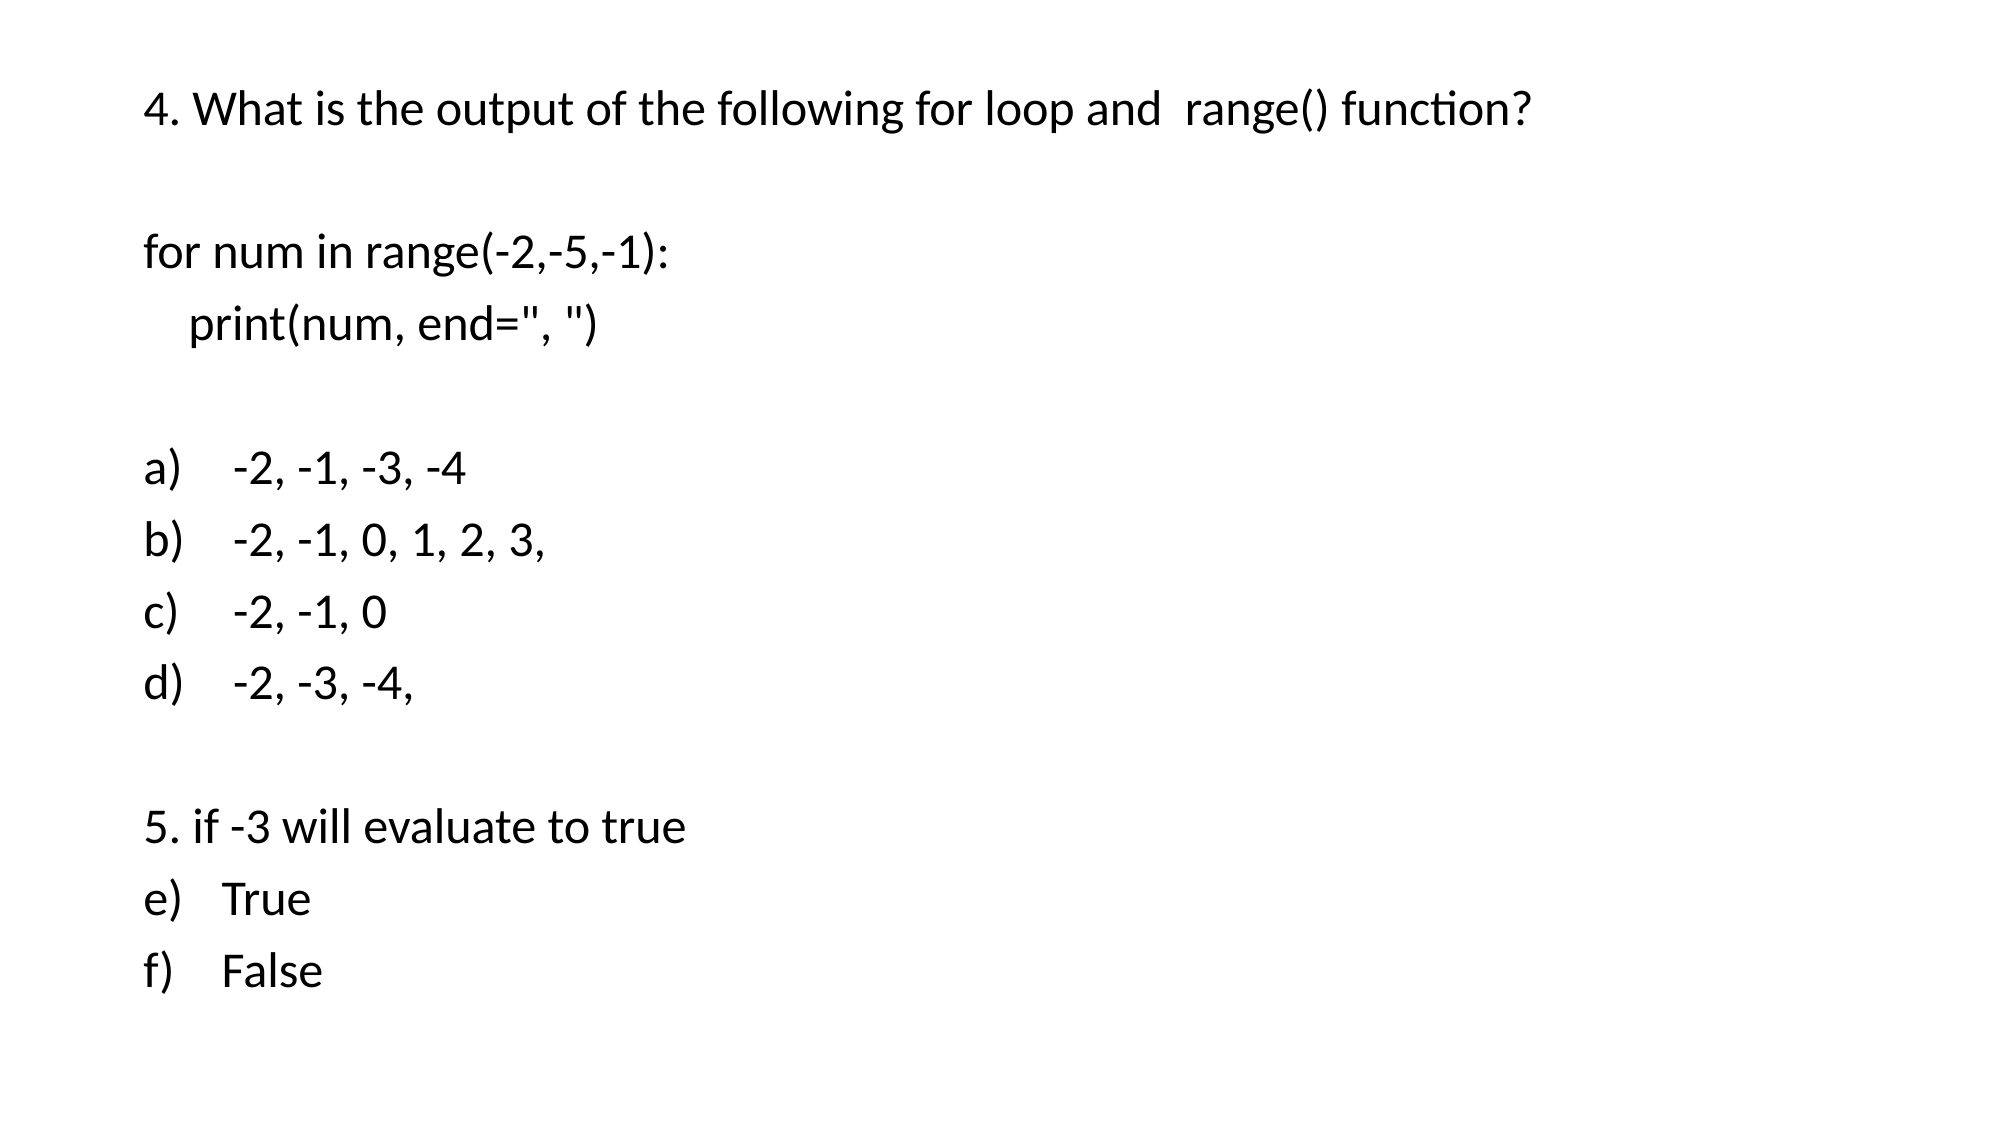

4. What is the output of the following for loop and  range() function?

for num in range(-2,-5,-1):
    print(num, end=", ")

 -2, -1, -3, -4
 -2, -1, 0, 1, 2, 3,
 -2, -1, 0
 -2, -3, -4,

5. if -3 will evaluate to true
True
False